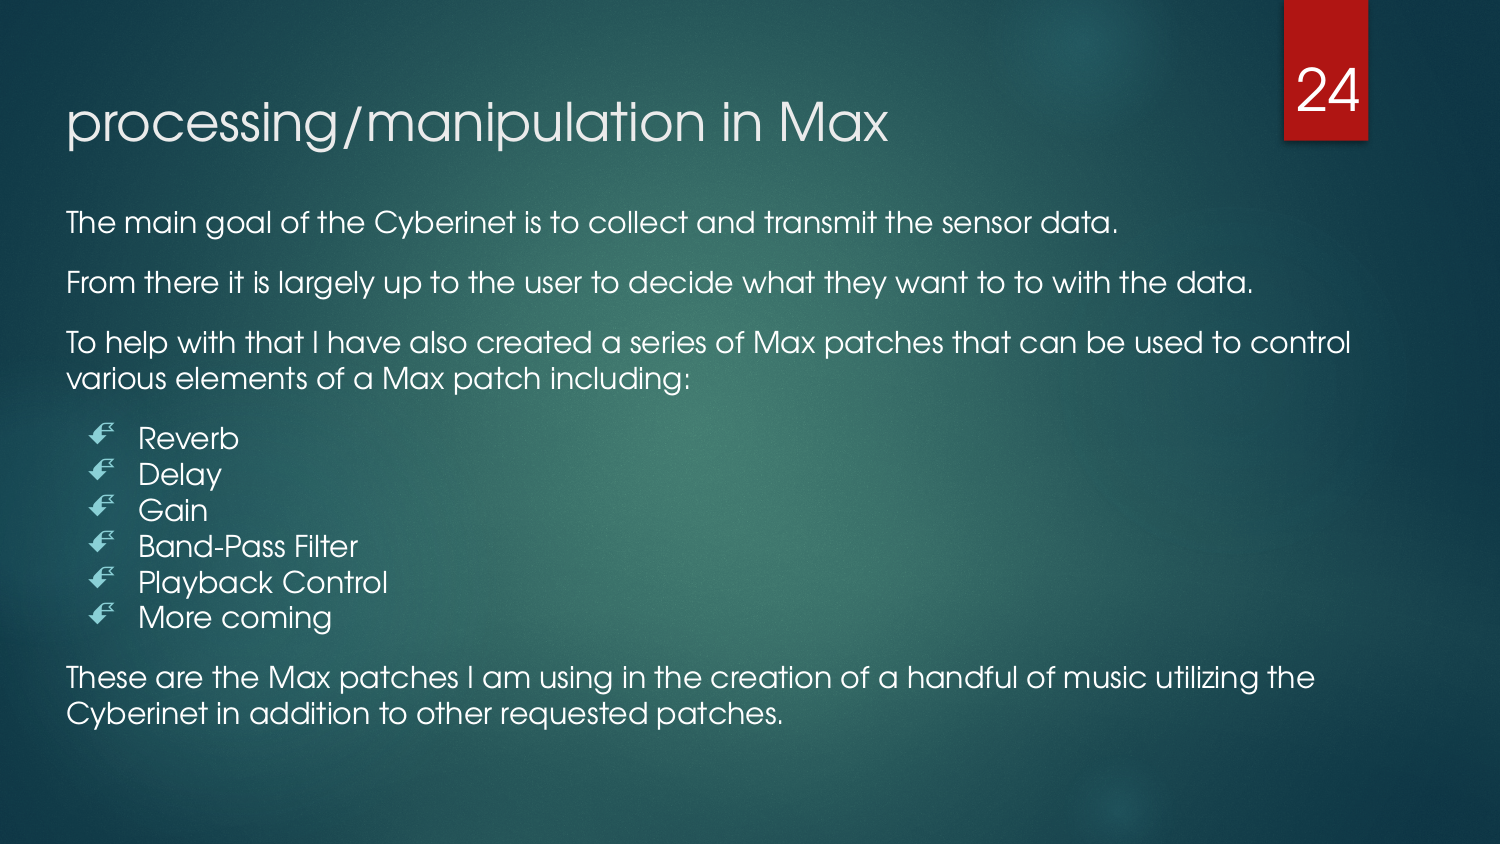

24
# processing/manipulation in Max
The main goal of the Cyberinet is to collect and transmit the sensor data.
From there it is largely up to the user to decide what they want to to with the data.
To help with that I have also created a series of Max patches that can be used to control various elements of a Max patch including:
Reverb
Delay
Gain
Band-Pass Filter
Playback Control
More coming
These are the Max patches I am using in the creation of a handful of music utilizing the Cyberinet in addition to other requested patches.